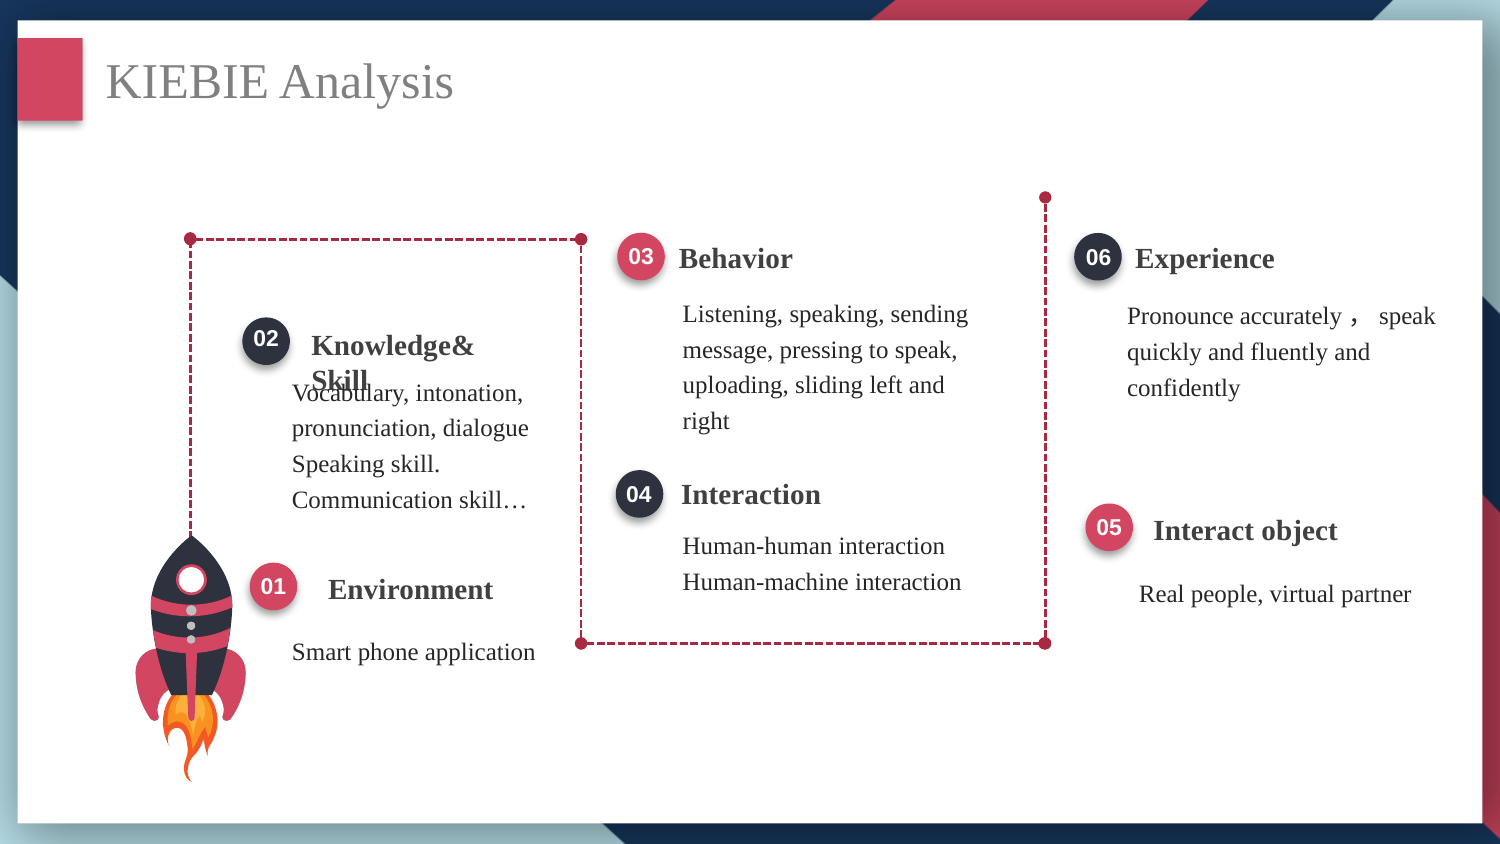

KIEBIE Analysis

Behavior
Experience

03
06
Listening, speaking, sending message, pressing to speak, uploading, sliding left and right
Pronounce accurately，speak quickly and fluently and confidently

02
Knowledge& Skill
Vocabulary, intonation, pronunciation, dialogue
Speaking skill. Communication skill…
Interaction

04

Interact object
05
Human-human interaction
Human-machine interaction

Environment
Real people, virtual partner
01
Smart phone application